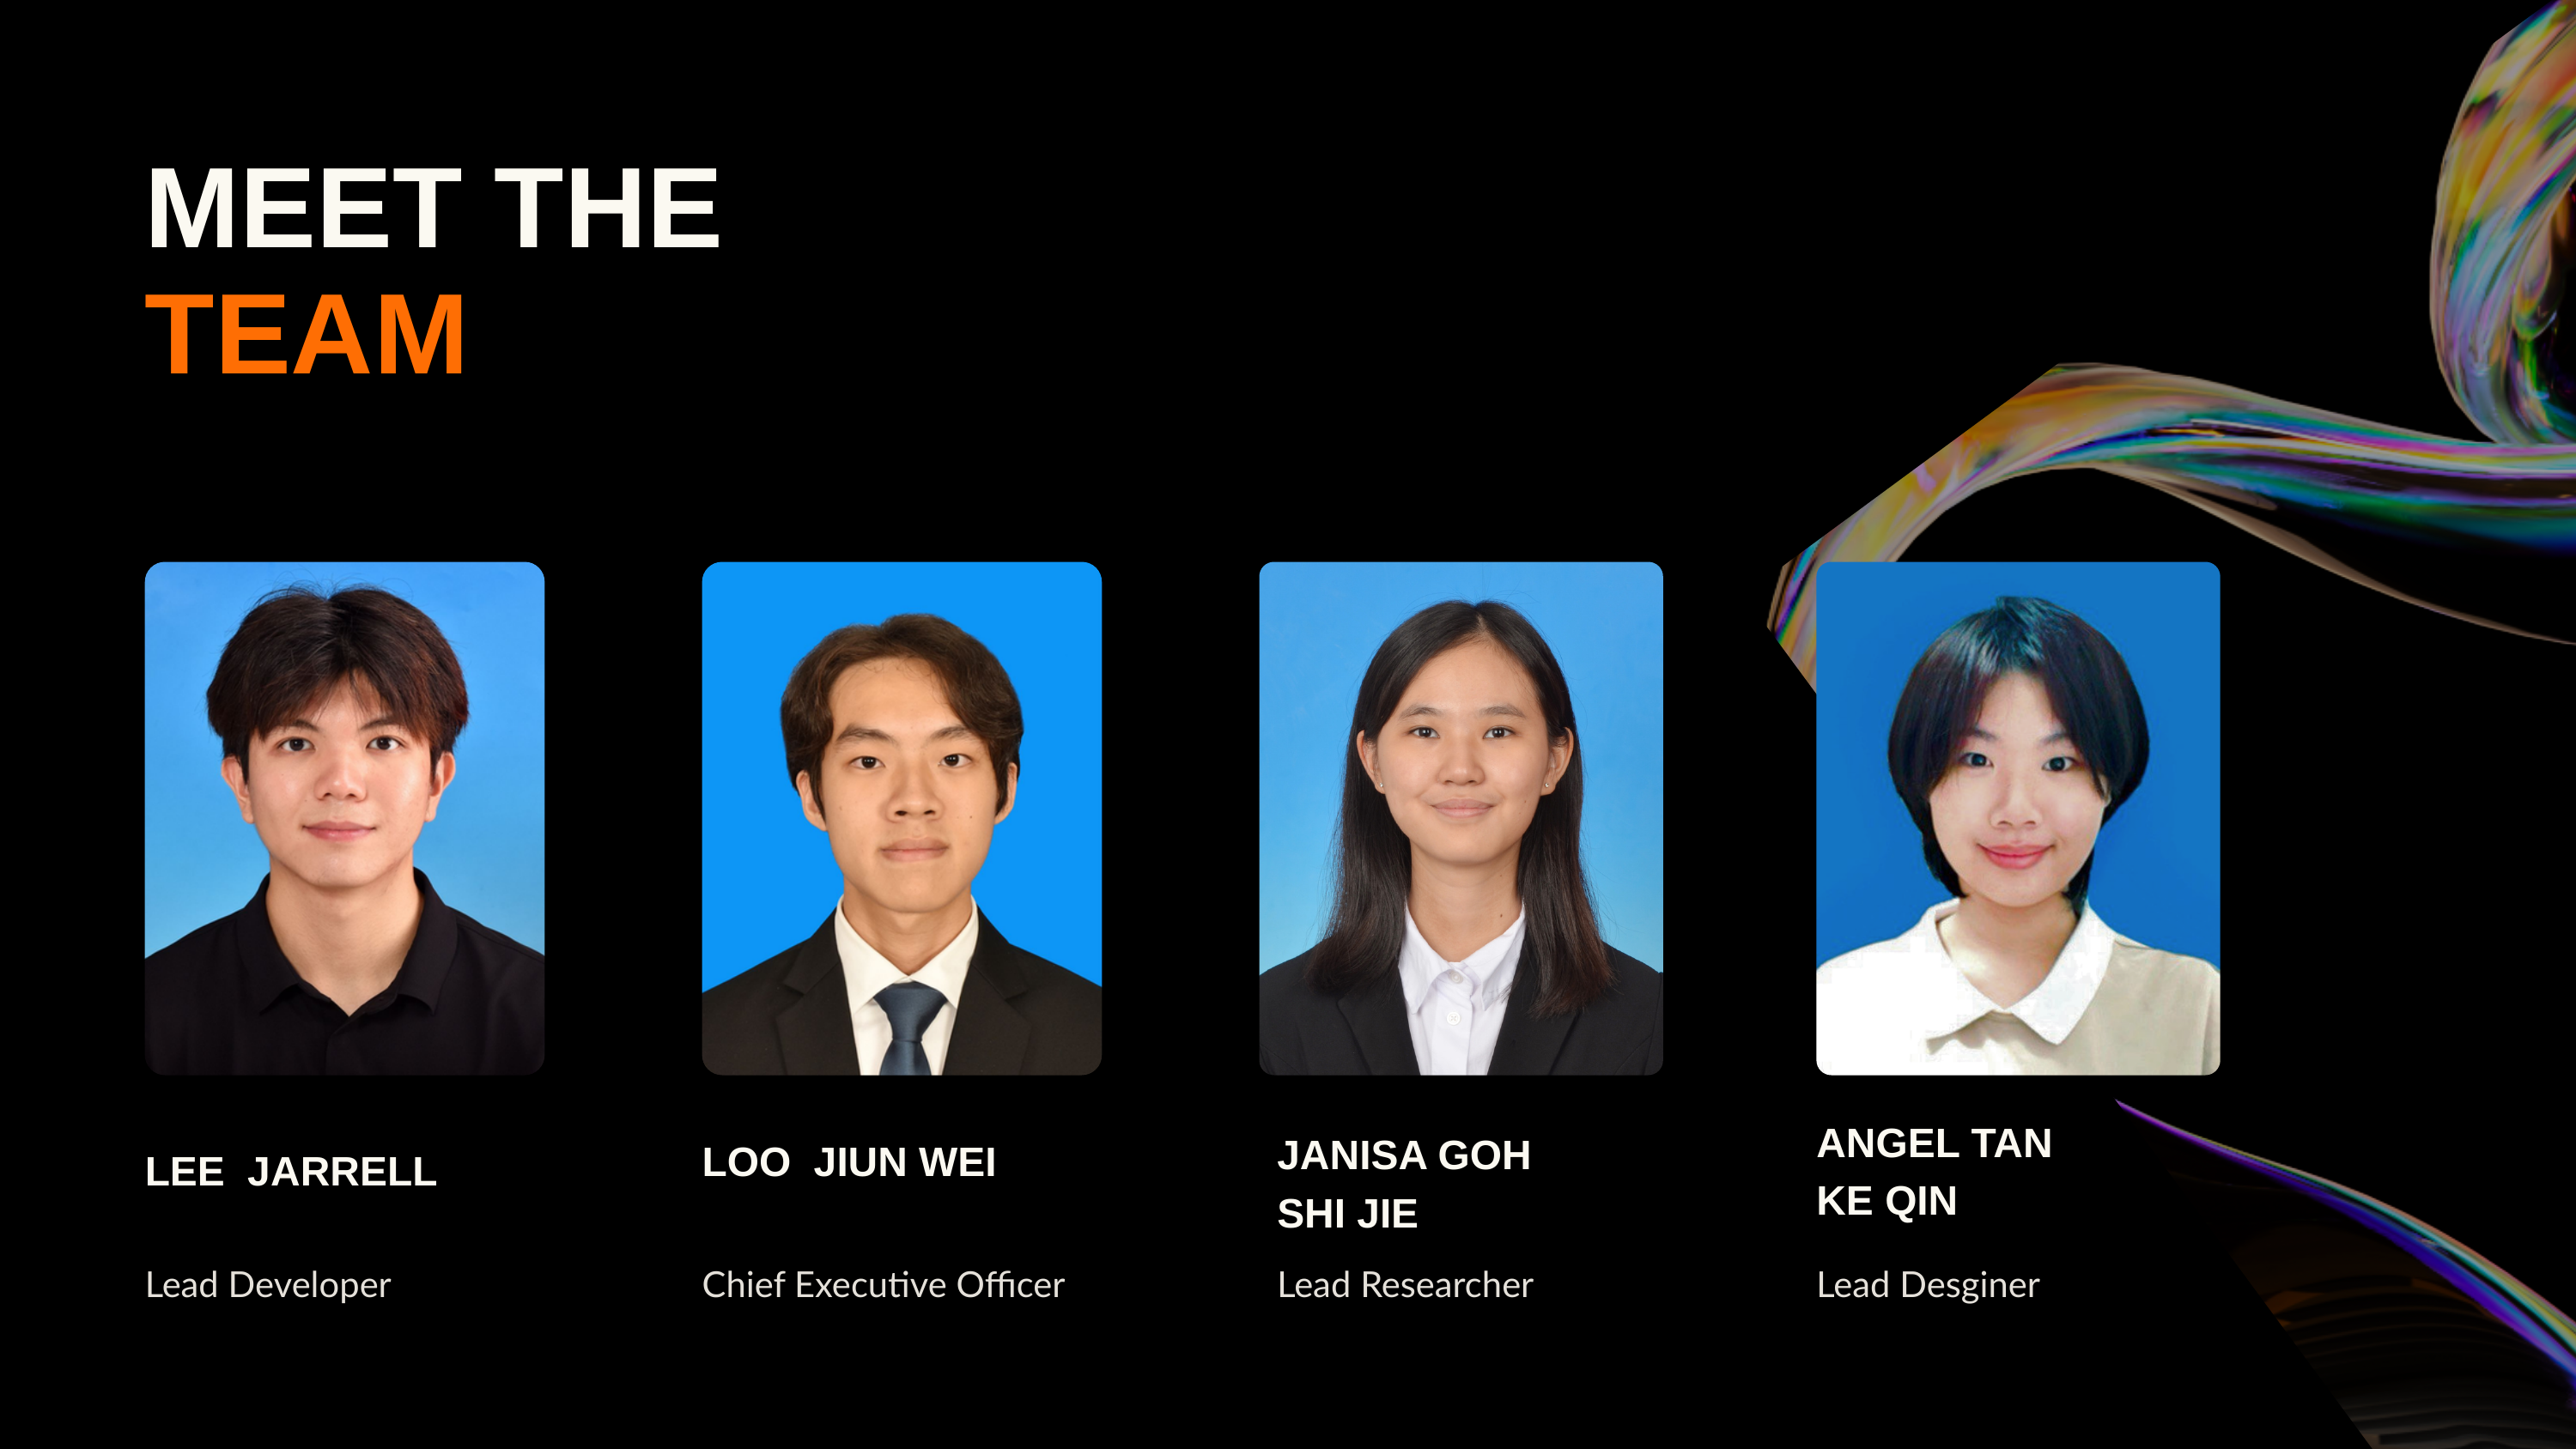

MEET THE TEAM

ANGEL TAN
KE QIN
JANISA GOH SHI JIE

LOO  JIUN WEI
LEE  JARRELL
Lead Developer
Chief Executive Officer
Lead Researcher
Lead Desginer